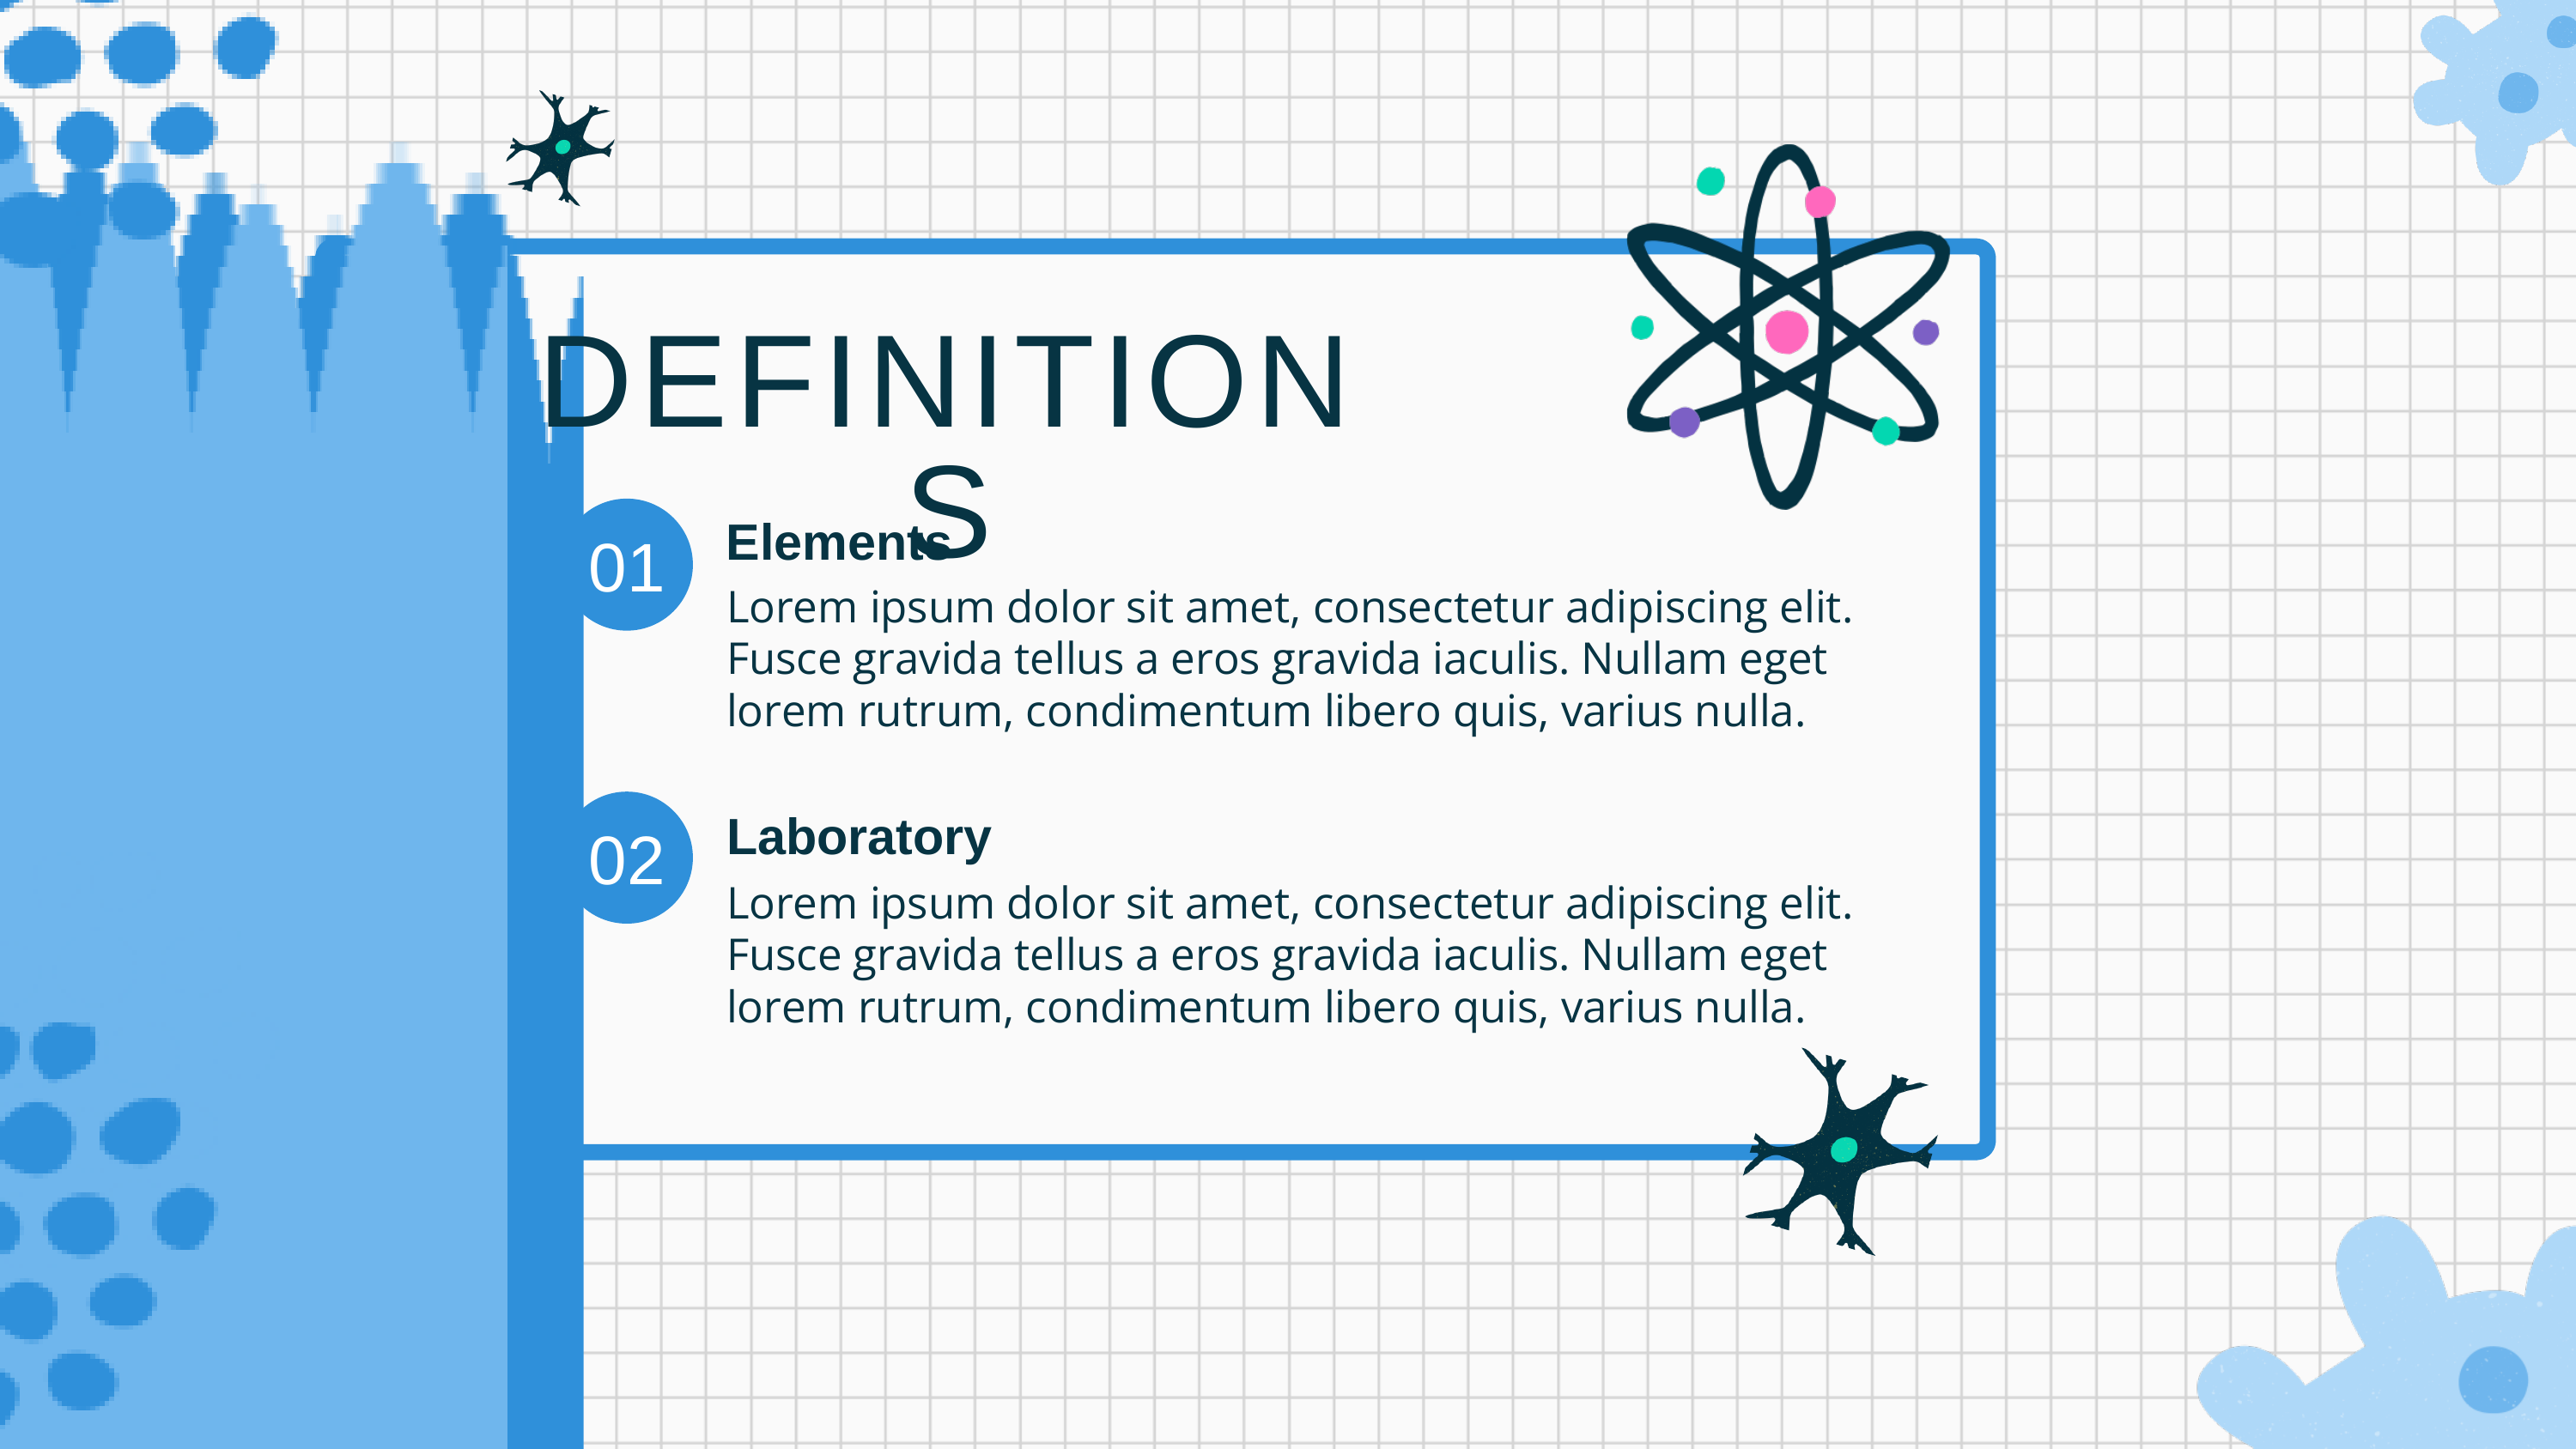

DEFINITIONS

01
Elements
Lorem ipsum dolor sit amet, consectetur adipiscing elit. Fusce gravida tellus a eros gravida iaculis. Nullam eget lorem rutrum, condimentum libero quis, varius nulla.

02
Laboratory

Lorem ipsum dolor sit amet, consectetur adipiscing elit. Fusce gravida tellus a eros gravida iaculis. Nullam eget lorem rutrum, condimentum libero quis, varius nulla.